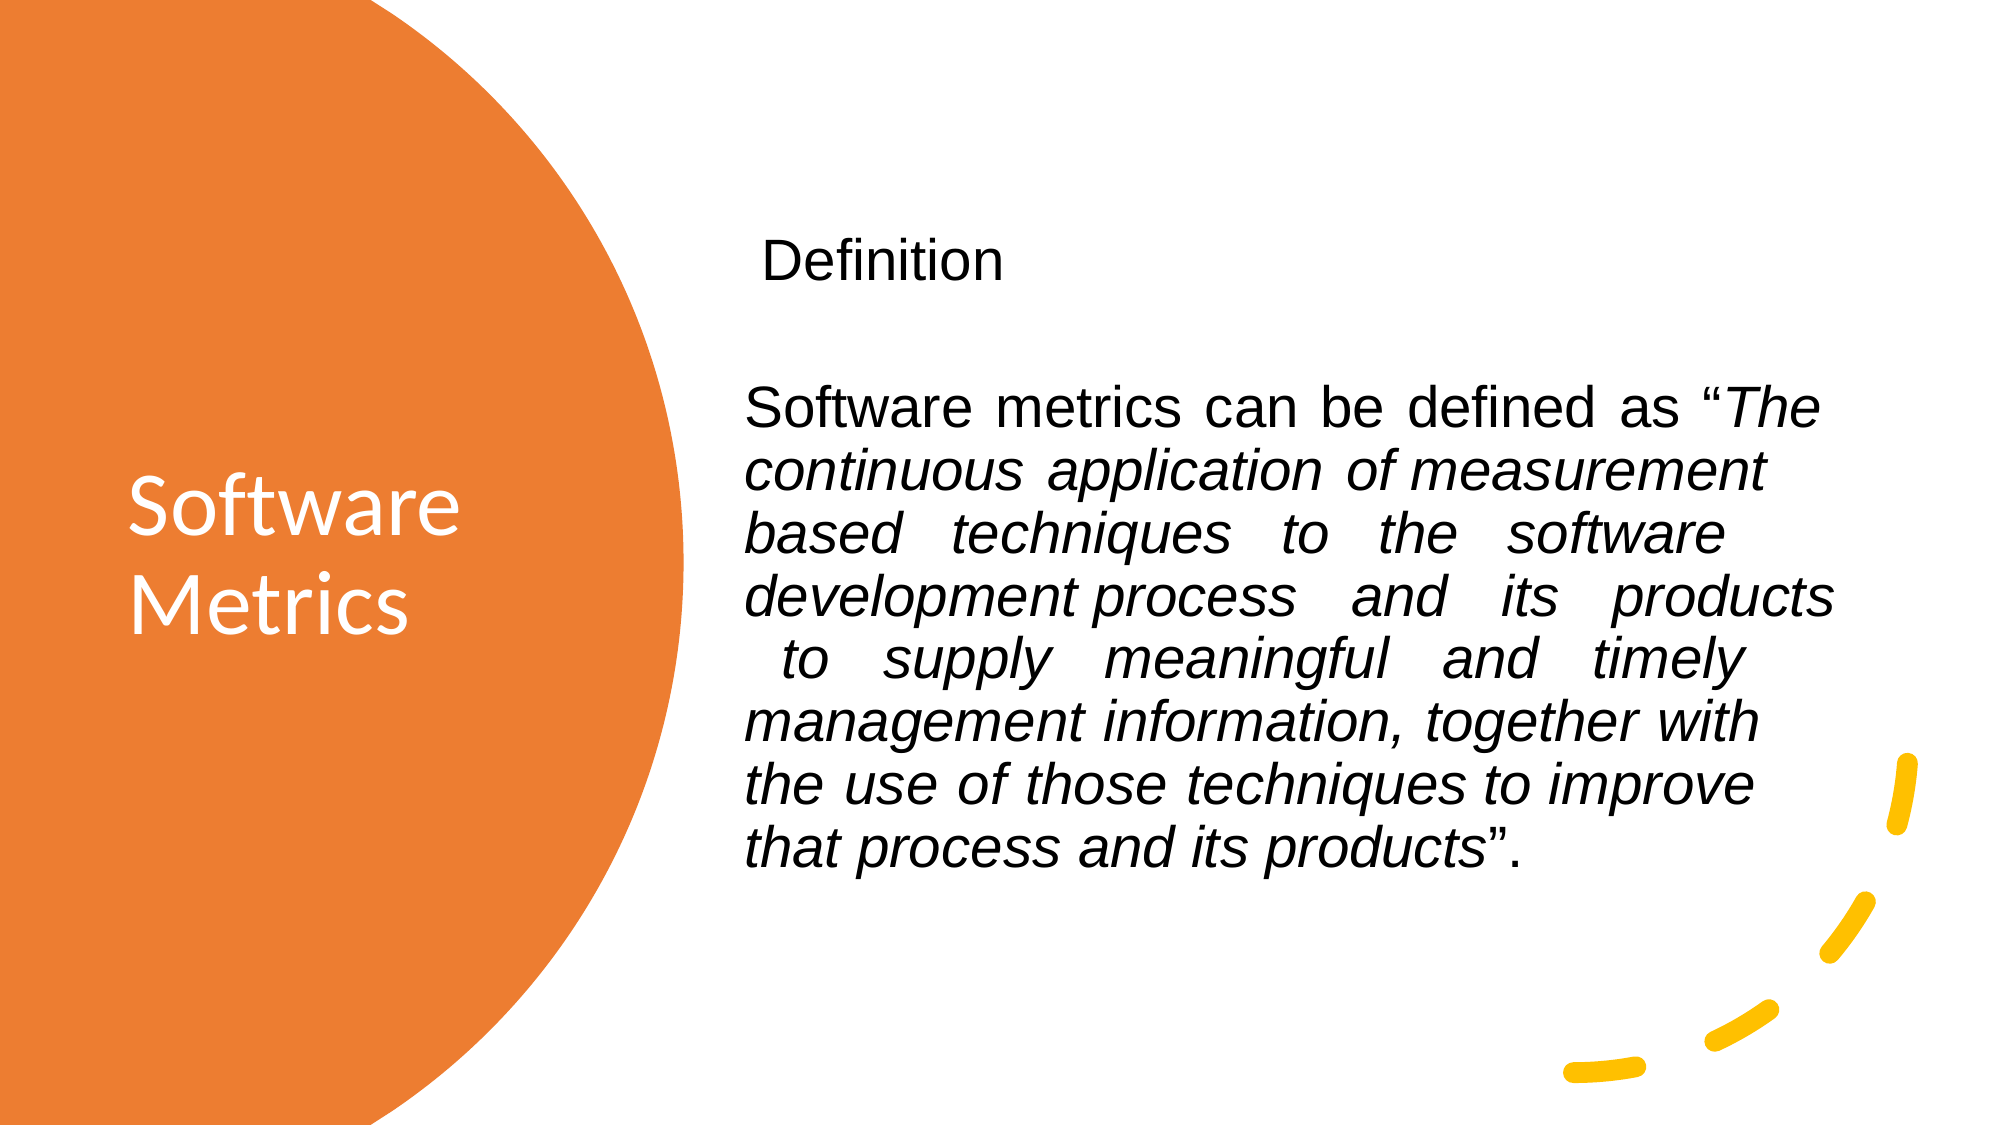

Definition

Software metrics can be defined as “The continuous application of measurement   based   techniques   to   the   software   development process   and   its   products   to   supply   meaningful   and   timely management information, together with the use of those techniques to improve that process and its products”.
# Software Metrics